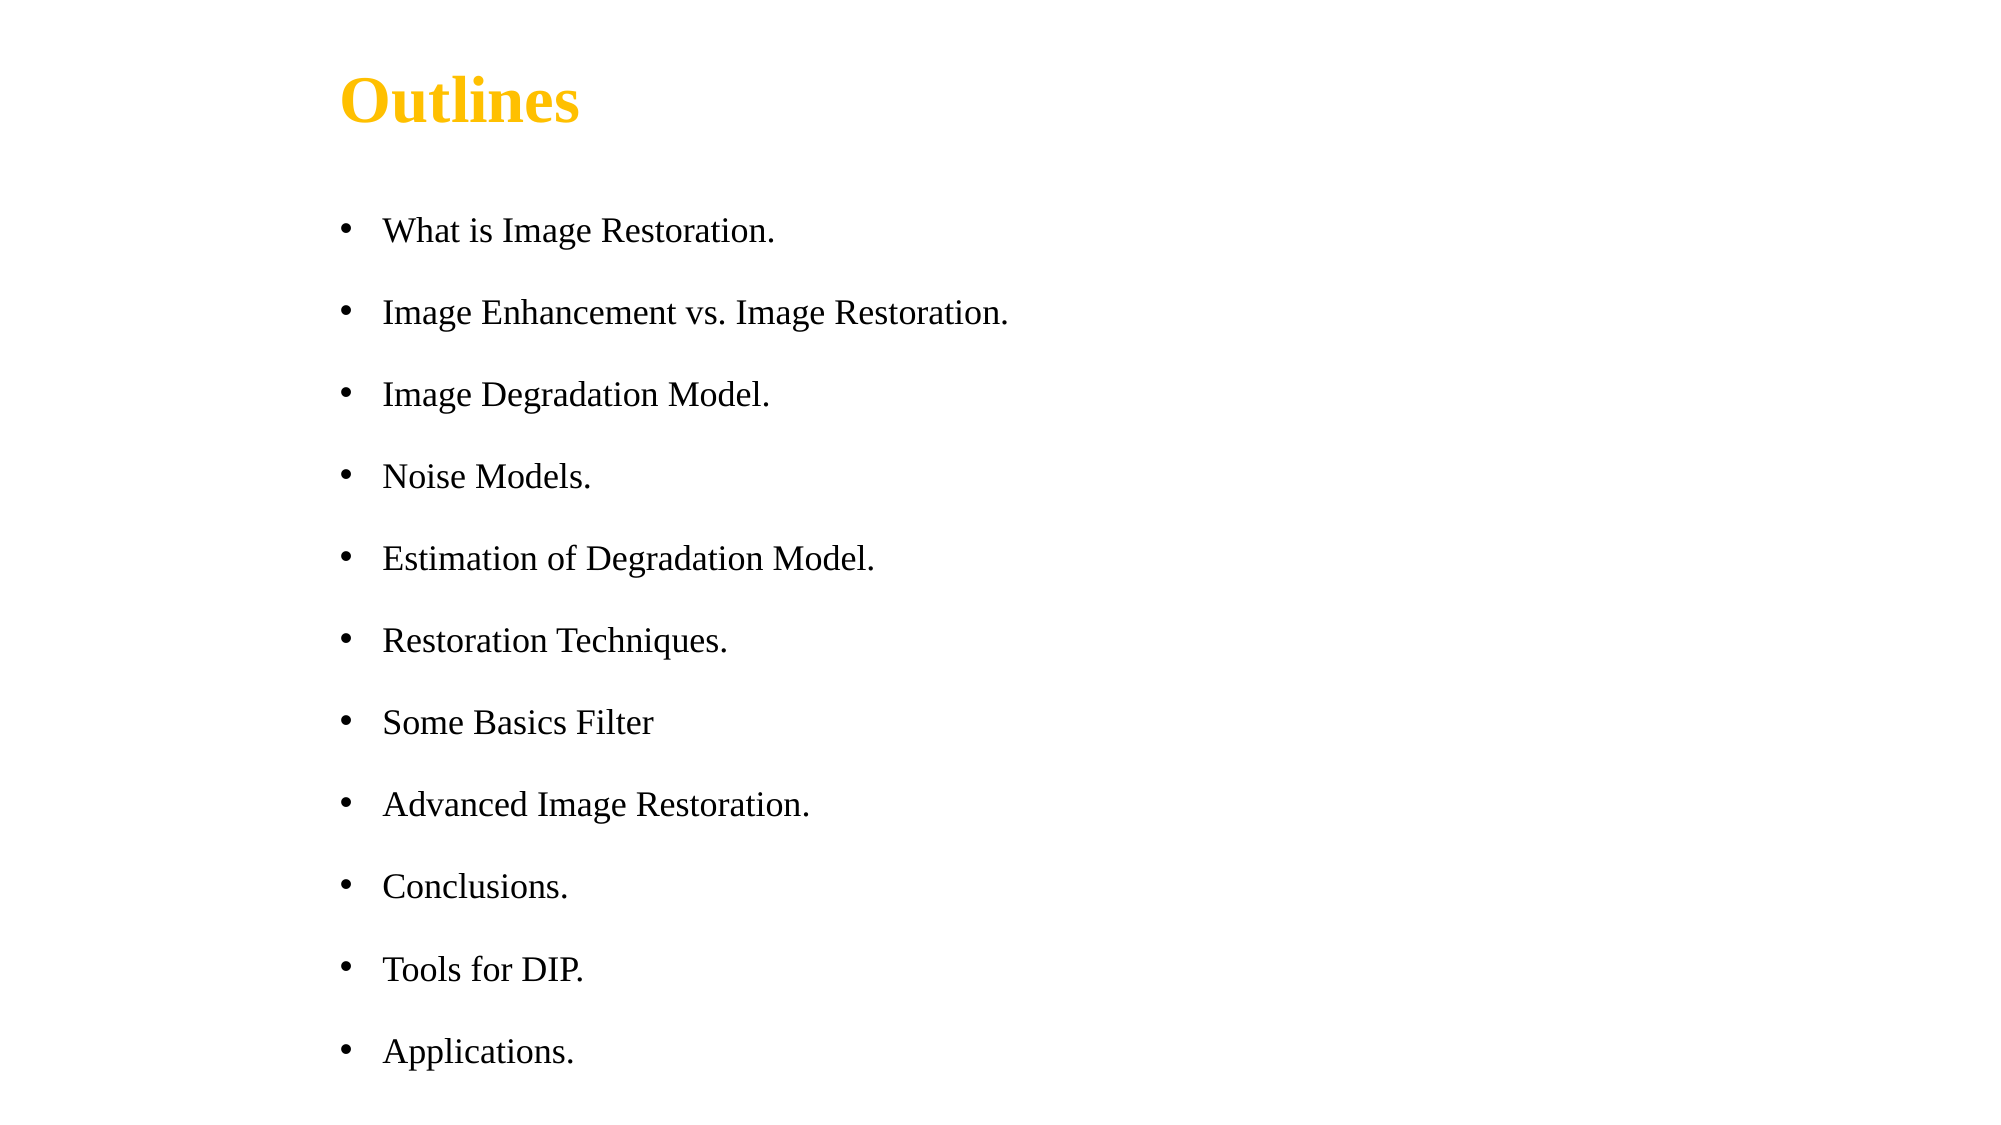

# Outlines
What is Image Restoration.
Image Enhancement vs. Image Restoration.
Image Degradation Model.
Noise Models.
Estimation of Degradation Model.
Restoration Techniques.
Some Basics Filter
Advanced Image Restoration.
Conclusions.
Tools for DIP.
Applications.